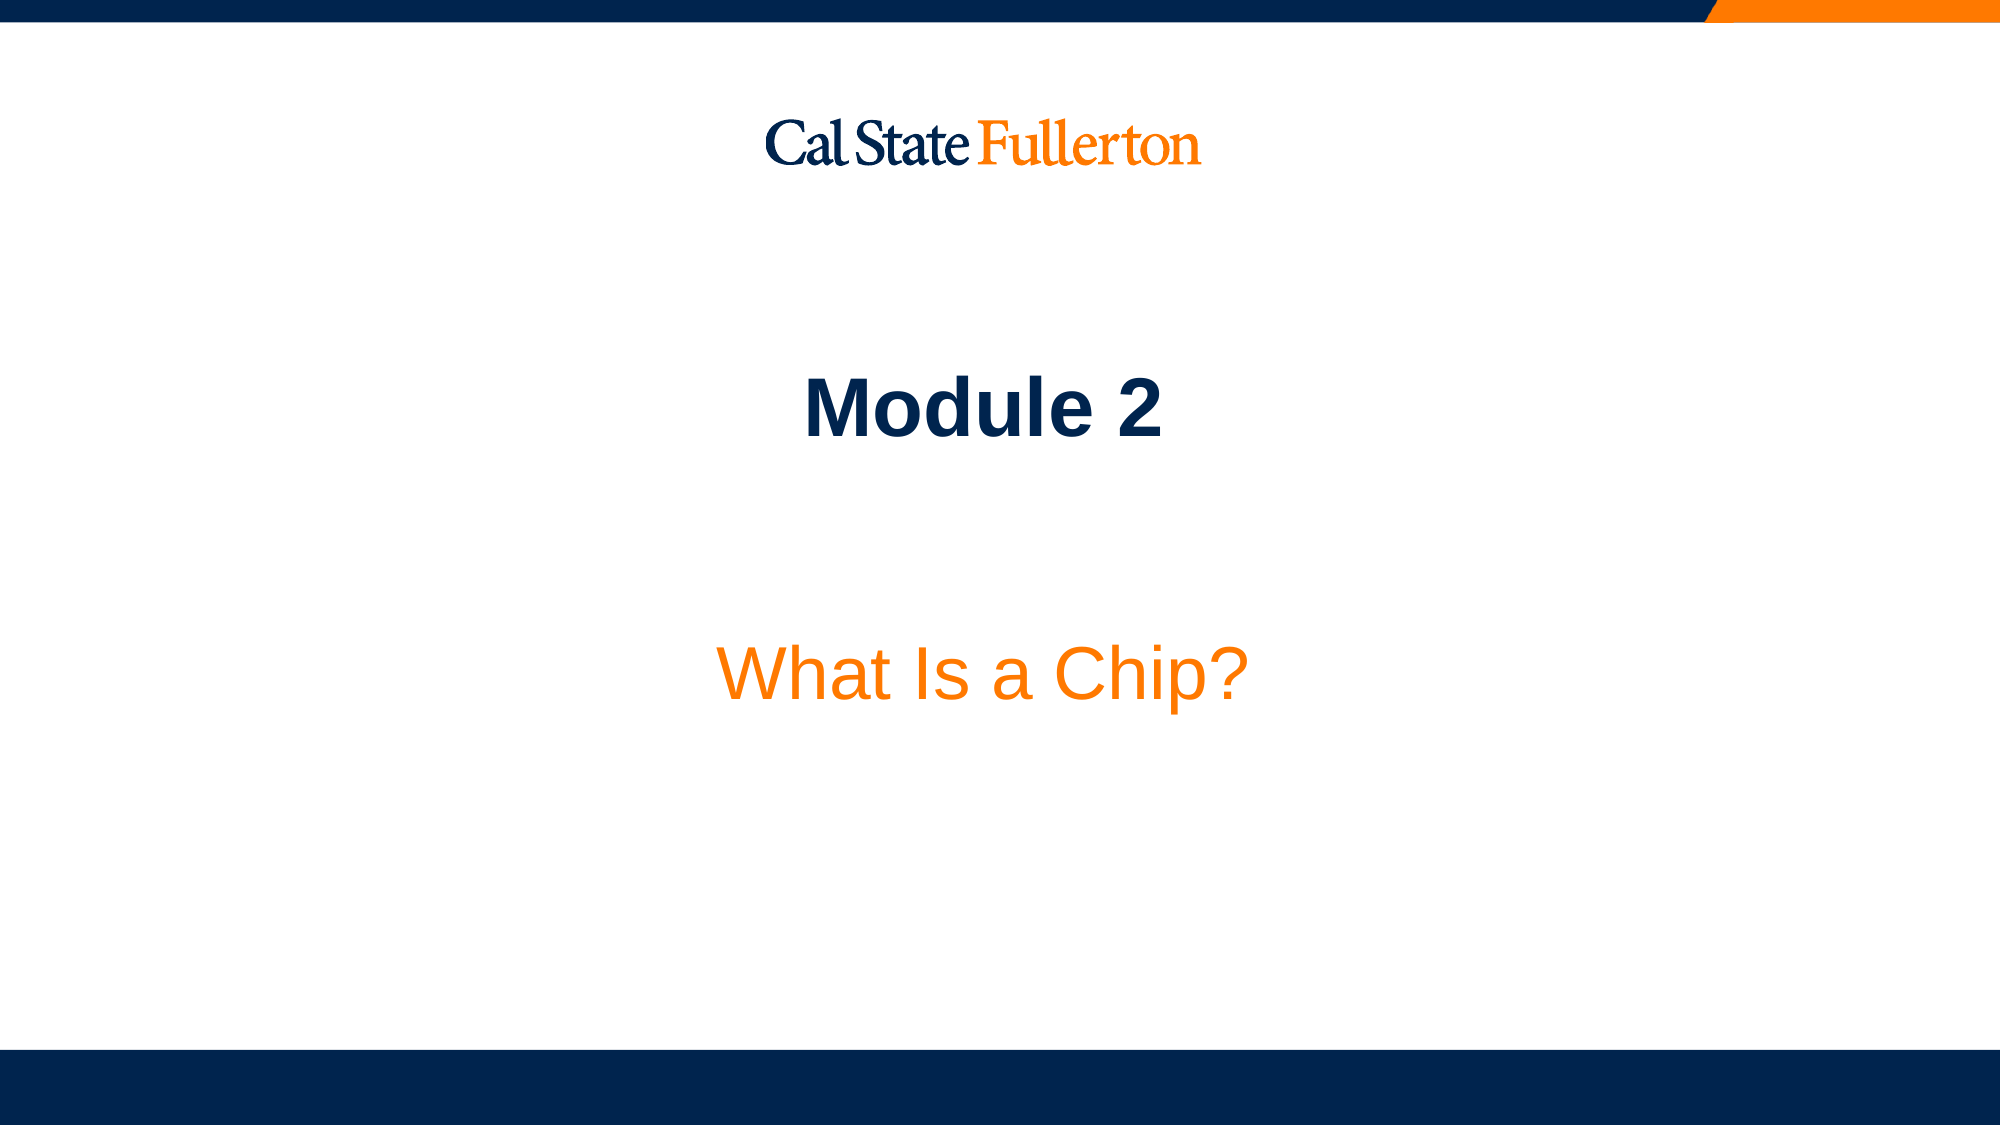

# Module 2
What Is a Chip?